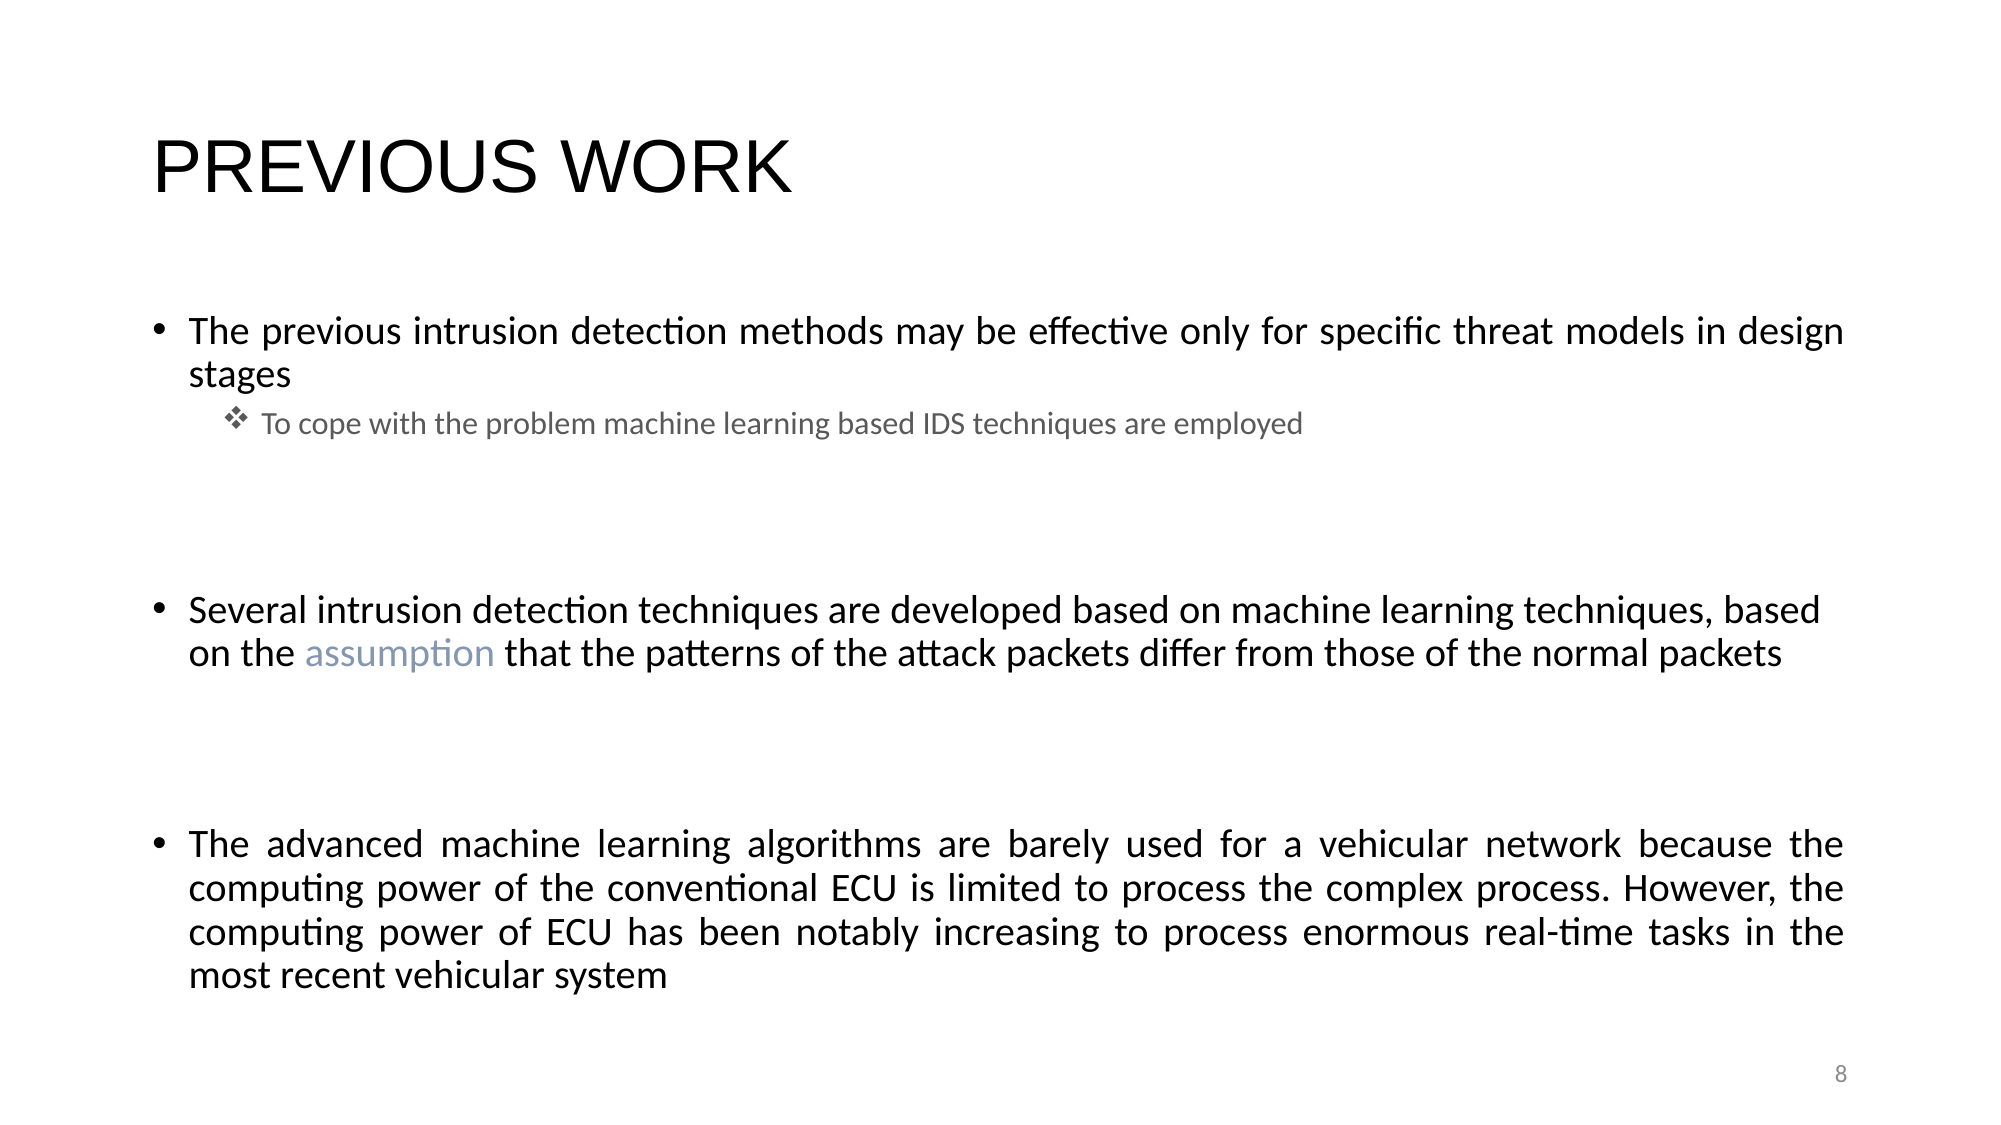

# PREVIOUS WORK
The previous intrusion detection methods may be effective only for specific threat models in design stages
To cope with the problem machine learning based IDS techniques are employed

Several intrusion detection techniques are developed based on machine learning techniques, based on the assumption that the patterns of the attack packets differ from those of the normal packets

The advanced machine learning algorithms are barely used for a vehicular network because the computing power of the conventional ECU is limited to process the complex process. However, the computing power of ECU has been notably increasing to process enormous real-time tasks in the most recent vehicular system

8